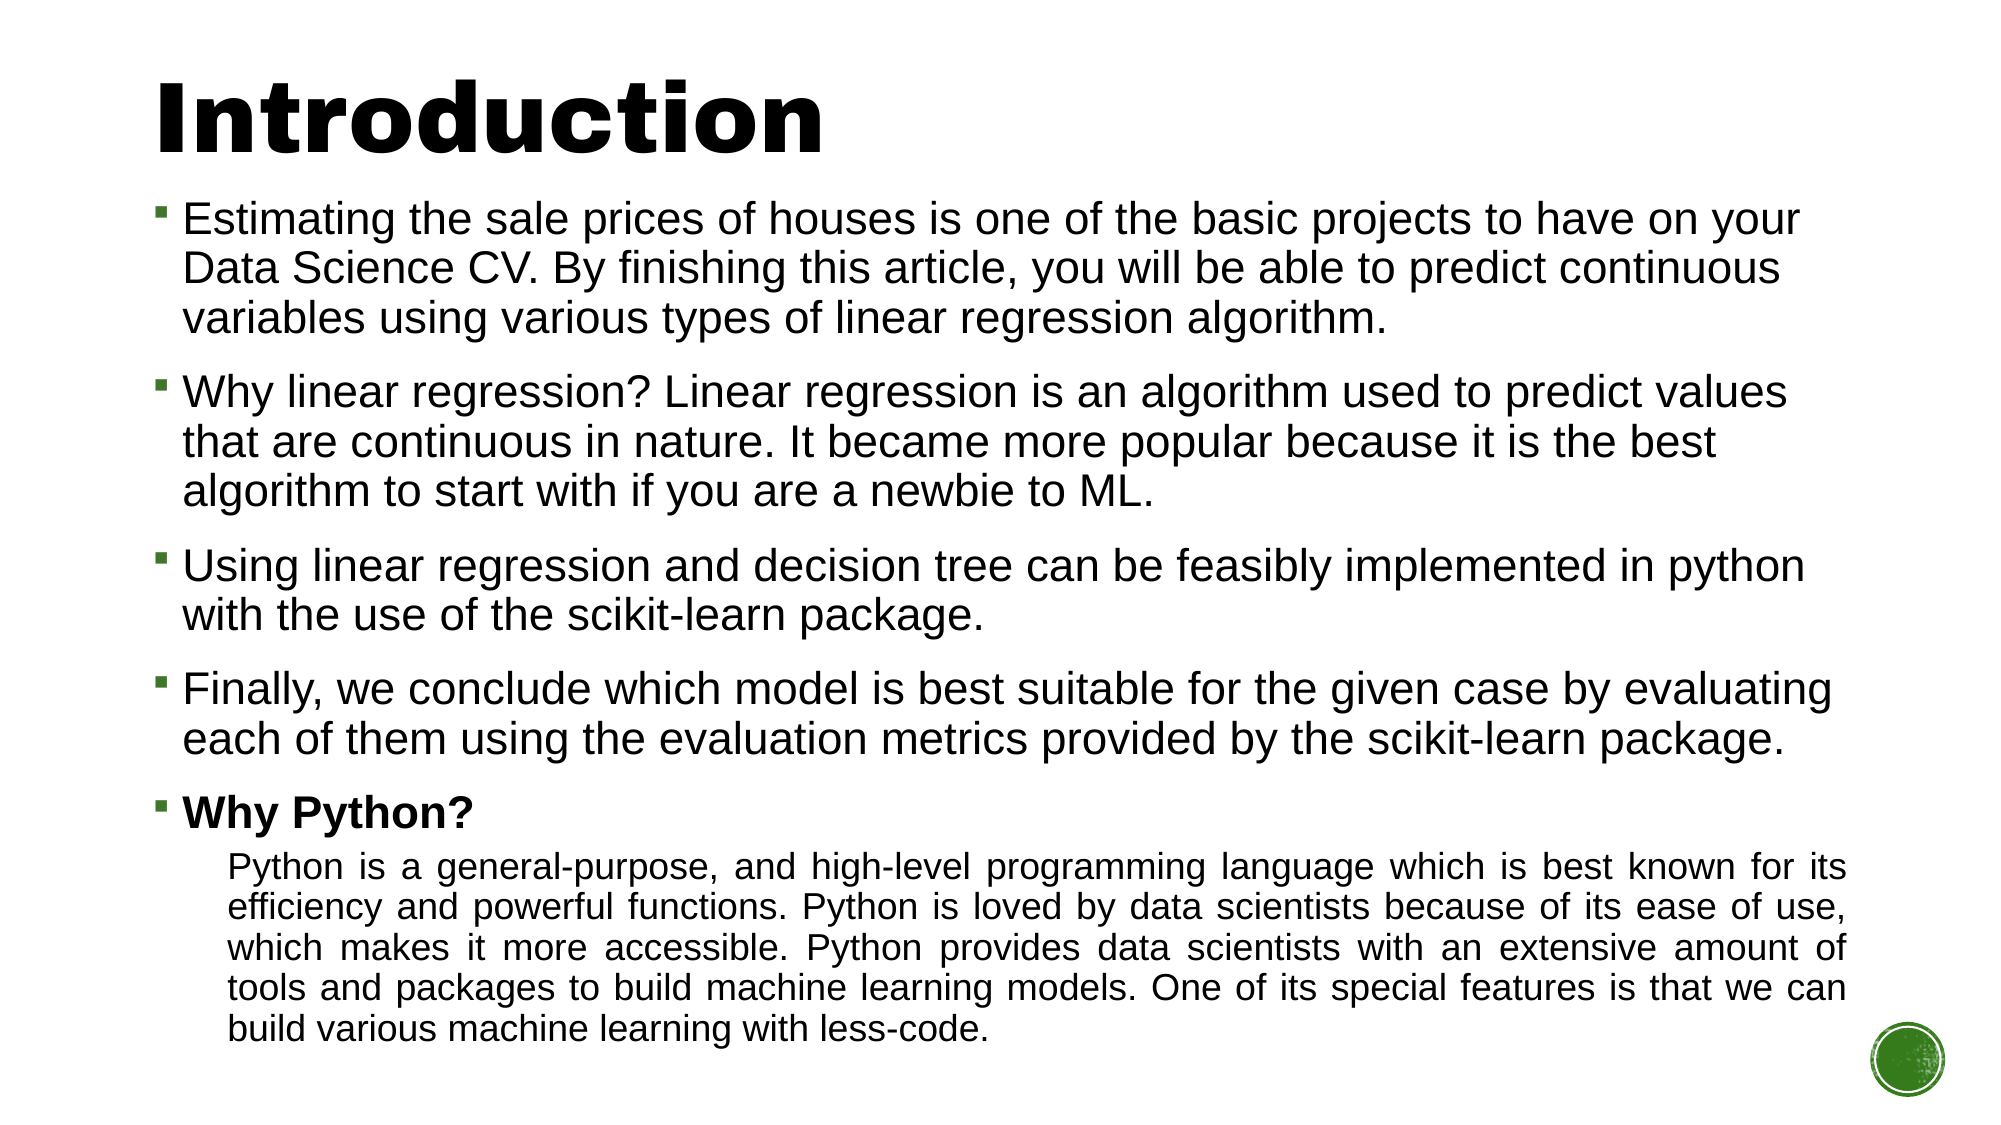

# Introduction
Estimating the sale prices of houses is one of the basic projects to have on your Data Science CV. By finishing this article, you will be able to predict continuous variables using various types of linear regression algorithm.
Why linear regression? Linear regression is an algorithm used to predict values that are continuous in nature. It became more popular because it is the best algorithm to start with if you are a newbie to ML.
Using linear regression and decision tree can be feasibly implemented in python with the use of the scikit-learn package.
Finally, we conclude which model is best suitable for the given case by evaluating each of them using the evaluation metrics provided by the scikit-learn package.
Why Python?
Python is a general-purpose, and high-level programming language which is best known for its efficiency and powerful functions. Python is loved by data scientists because of its ease of use, which makes it more accessible. Python provides data scientists with an extensive amount of tools and packages to build machine learning models. One of its special features is that we can build various machine learning with less-code.